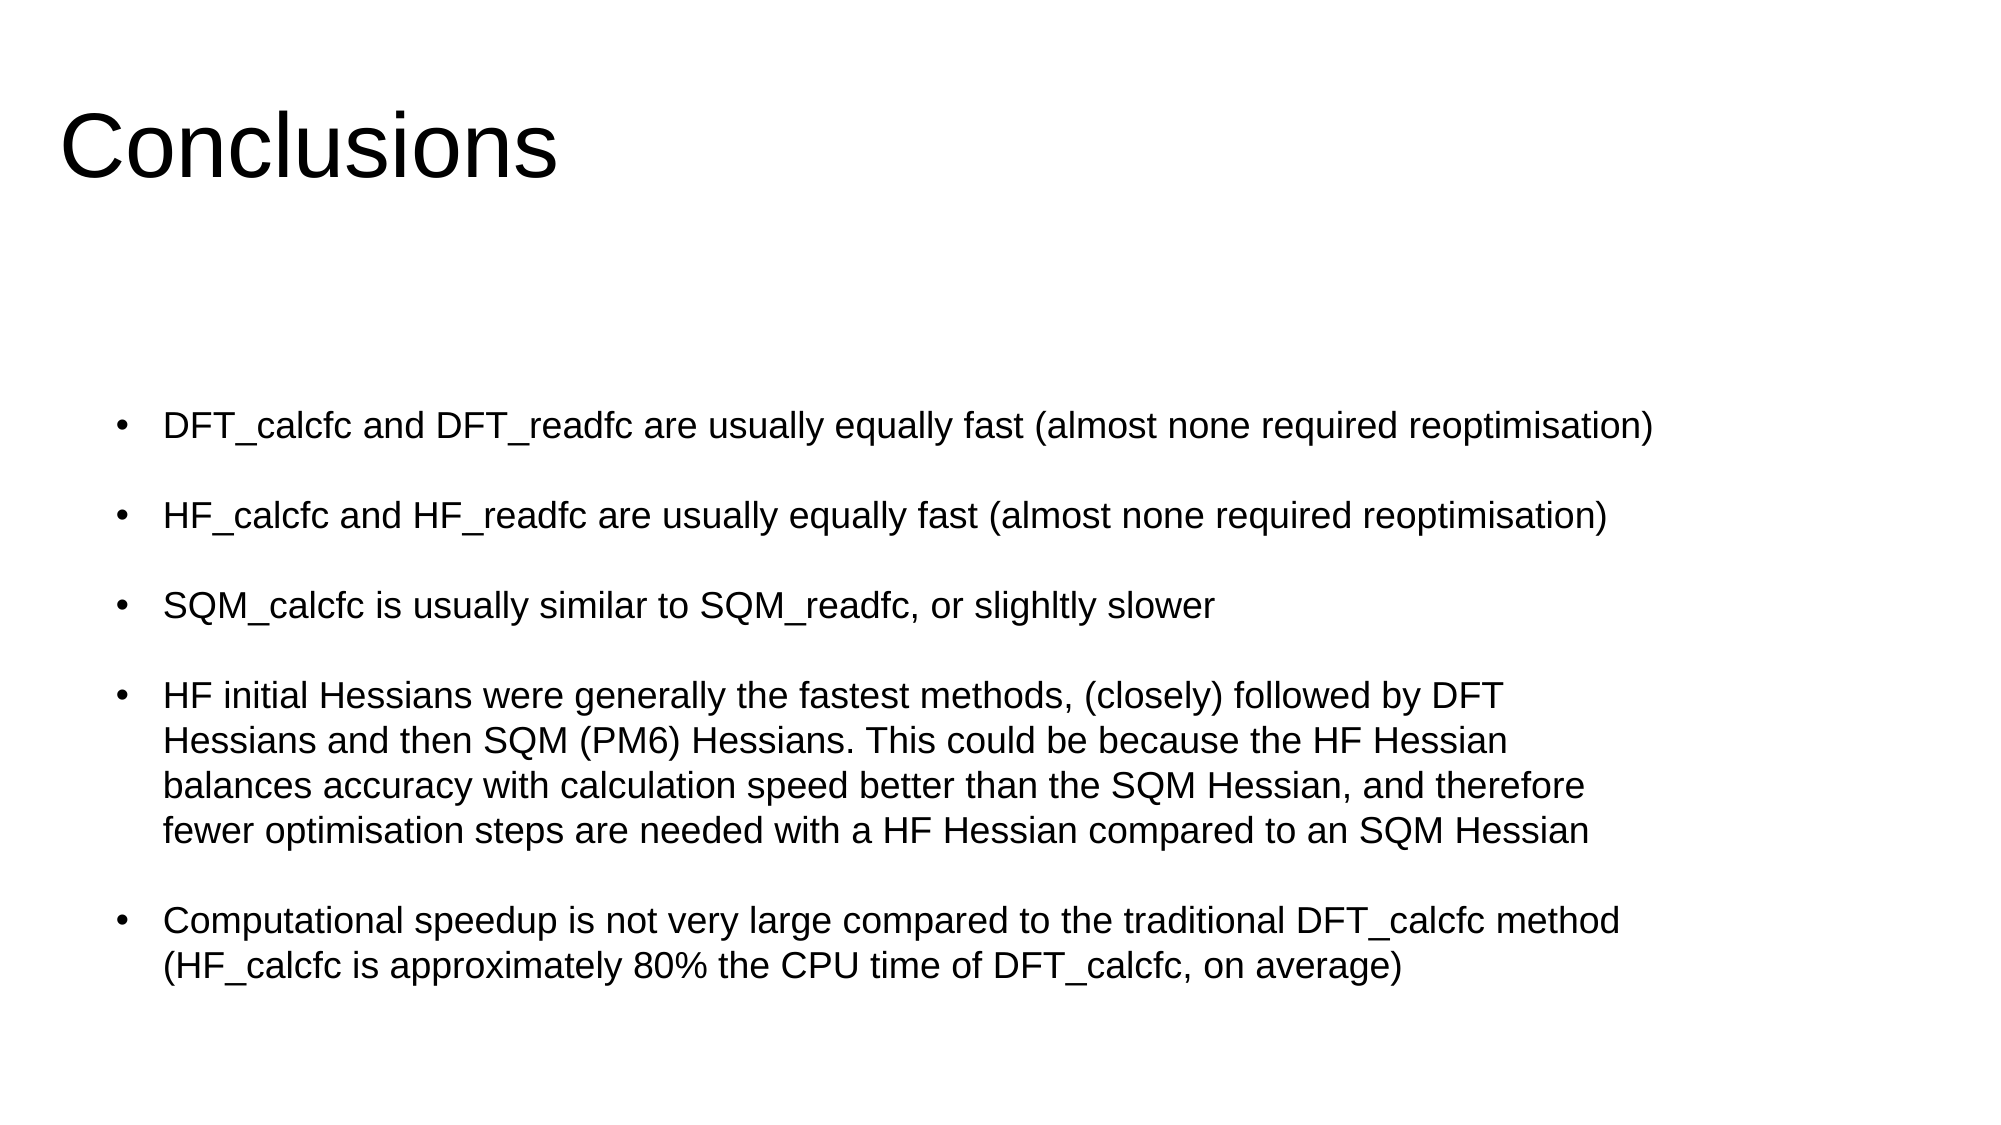

# Conclusions
DFT_calcfc and DFT_readfc are usually equally fast (almost none required reoptimisation)

HF_calcfc and HF_readfc are usually equally fast (almost none required reoptimisation)

SQM_calcfc is usually similar to SQM_readfc, or slighltly slower

HF initial Hessians were generally the fastest methods, (closely) followed by DFT Hessians and then SQM (PM6) Hessians. This could be because the HF Hessian balances accuracy with calculation speed better than the SQM Hessian, and therefore fewer optimisation steps are needed with a HF Hessian compared to an SQM Hessian

Computational speedup is not very large compared to the traditional DFT_calcfc method (HF_calcfc is approximately 80% the CPU time of DFT_calcfc, on average)